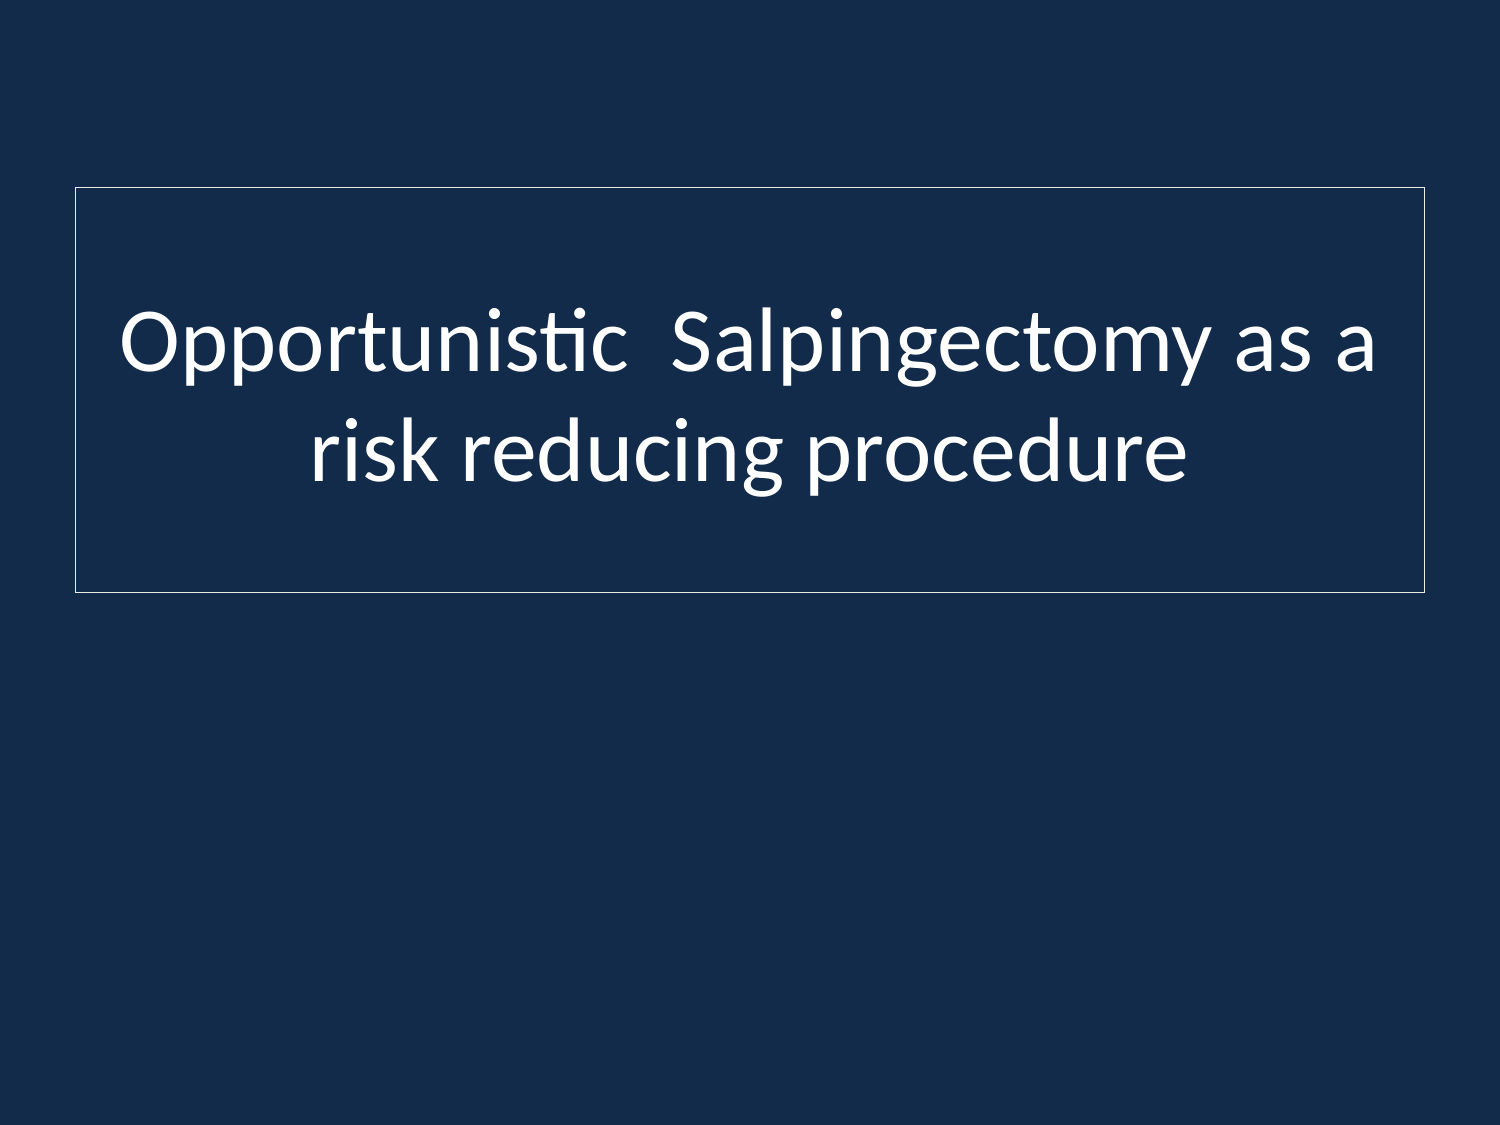

# Opportunistic  Salpingectomy as a risk reducing procedure